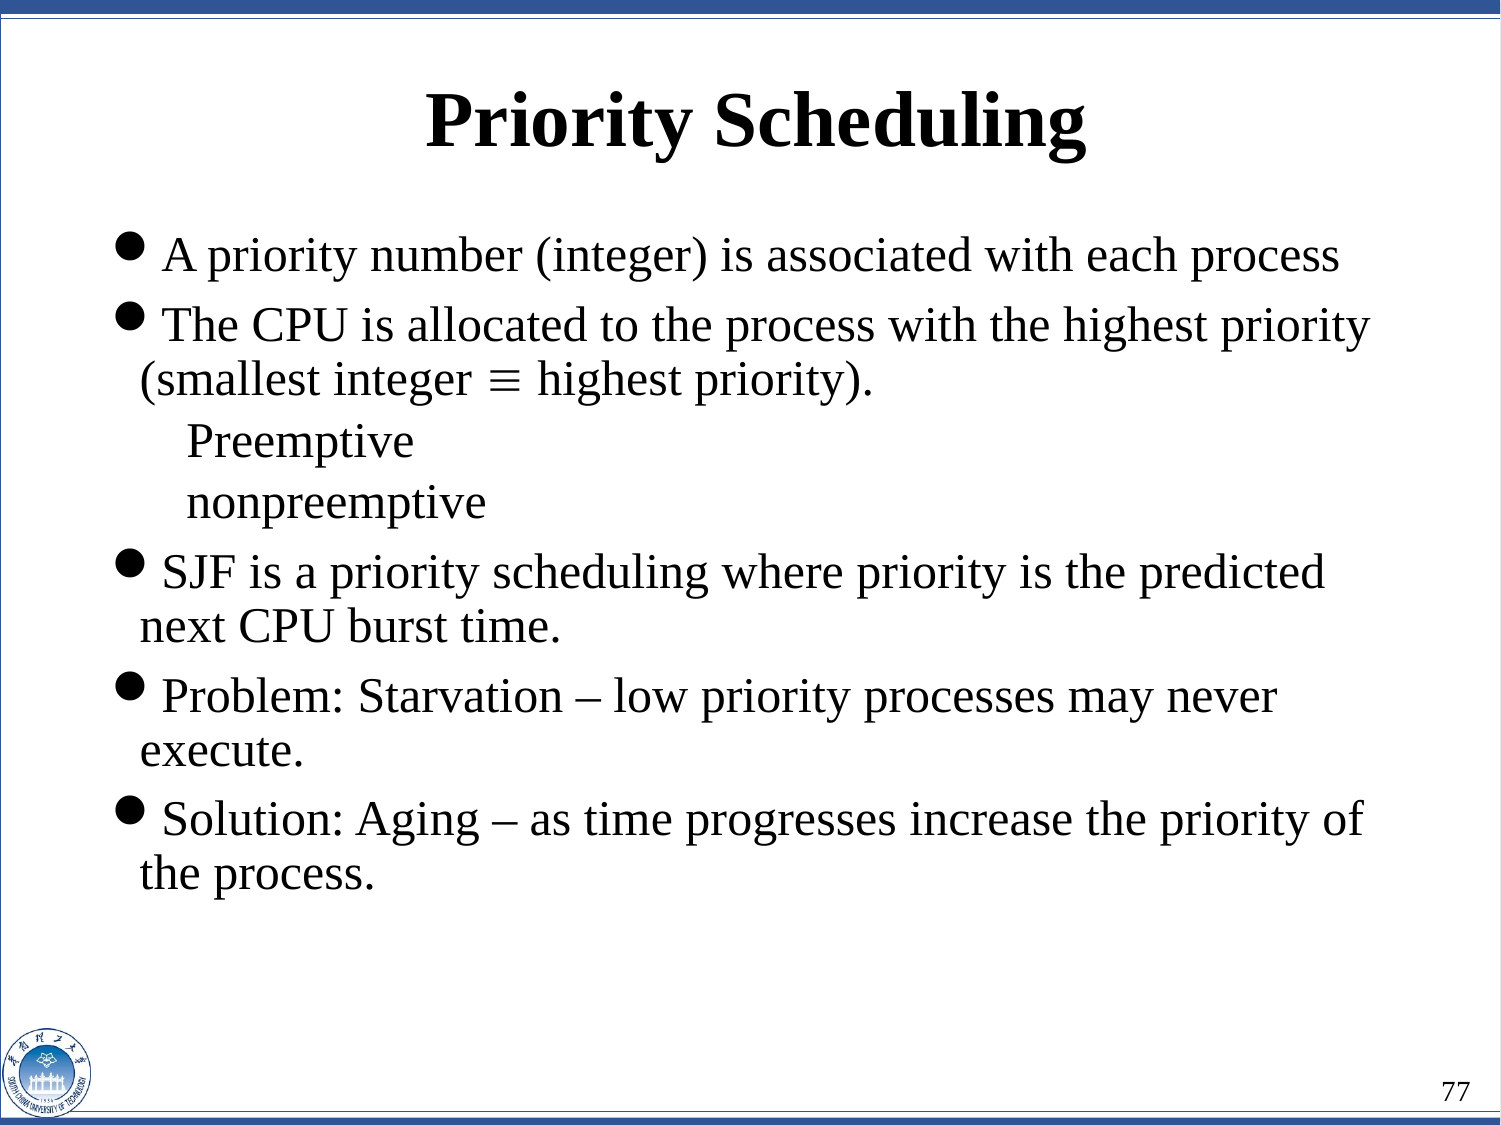

Priority Scheduling
A priority number (integer) is associated with each process
The CPU is allocated to the process with the highest priority (smallest integer ≡ highest priority).
Preemptive
nonpreemptive
SJF is a priority scheduling where priority is the predicted next CPU burst time.
Problem: Starvation – low priority processes may never execute.
Solution: Aging – as time progresses increase the priority of the process.
77